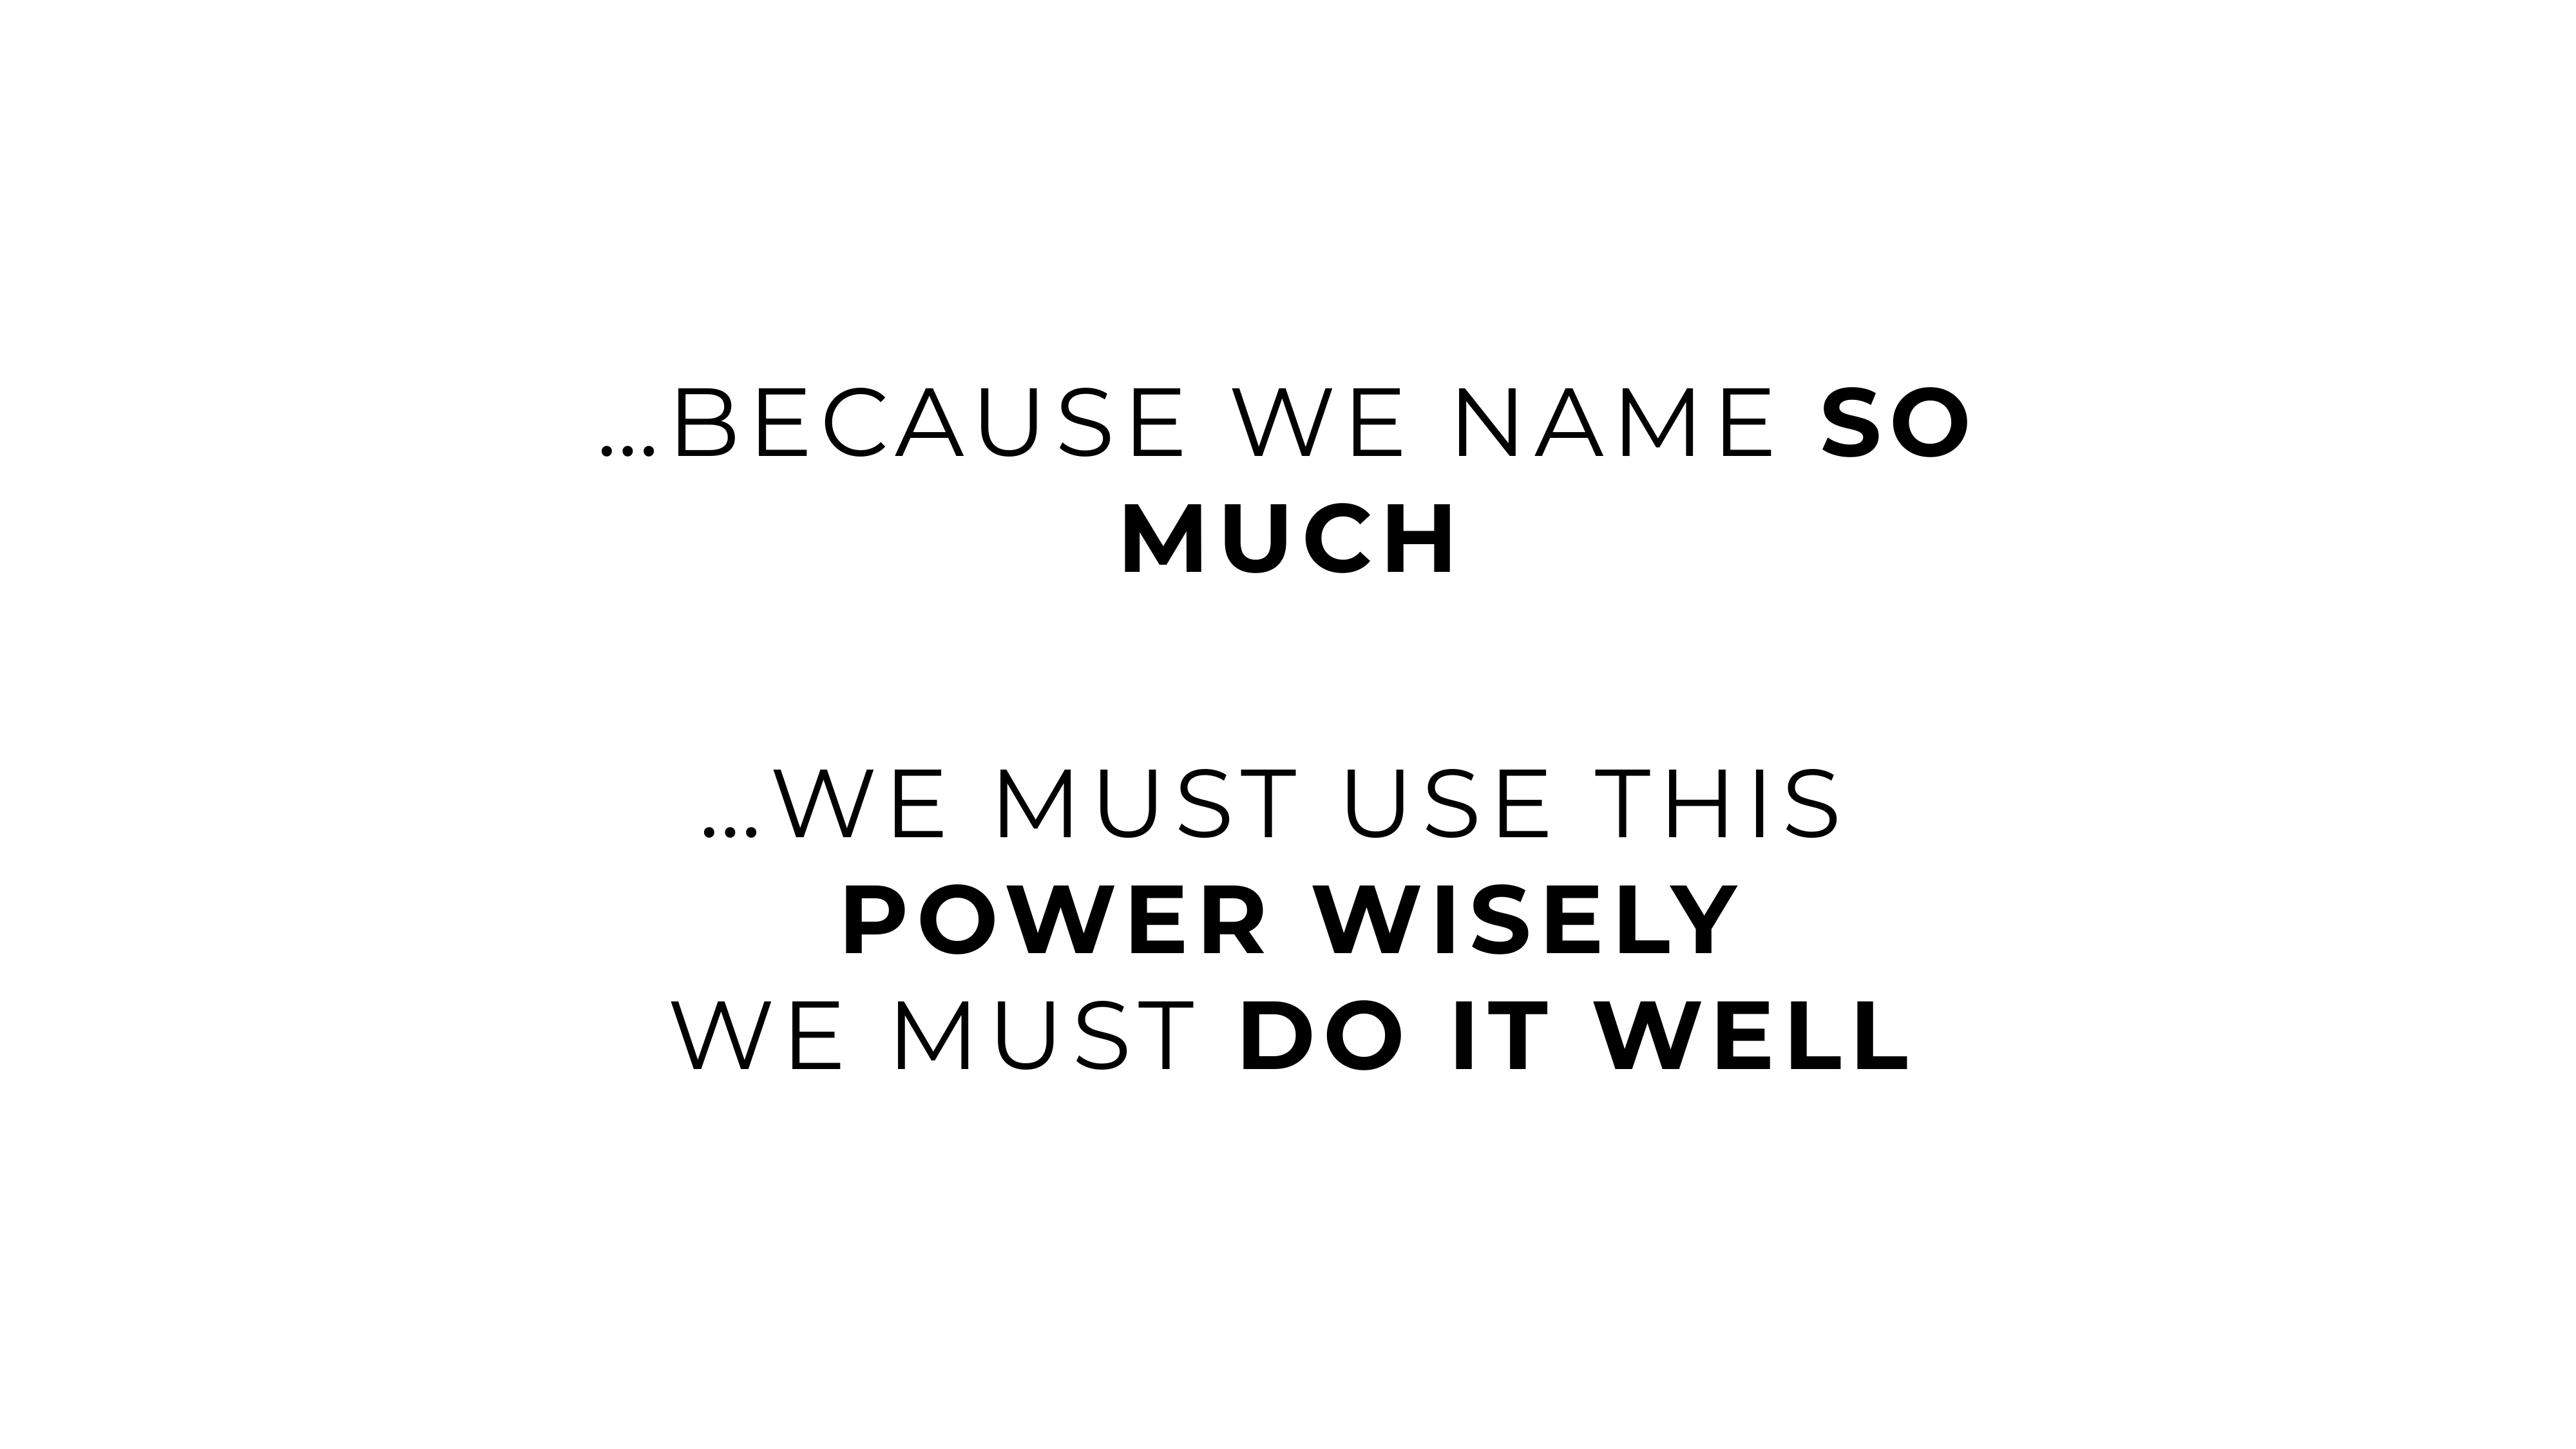

…Because we name so much
…We must use this
power wisely
We must do it well